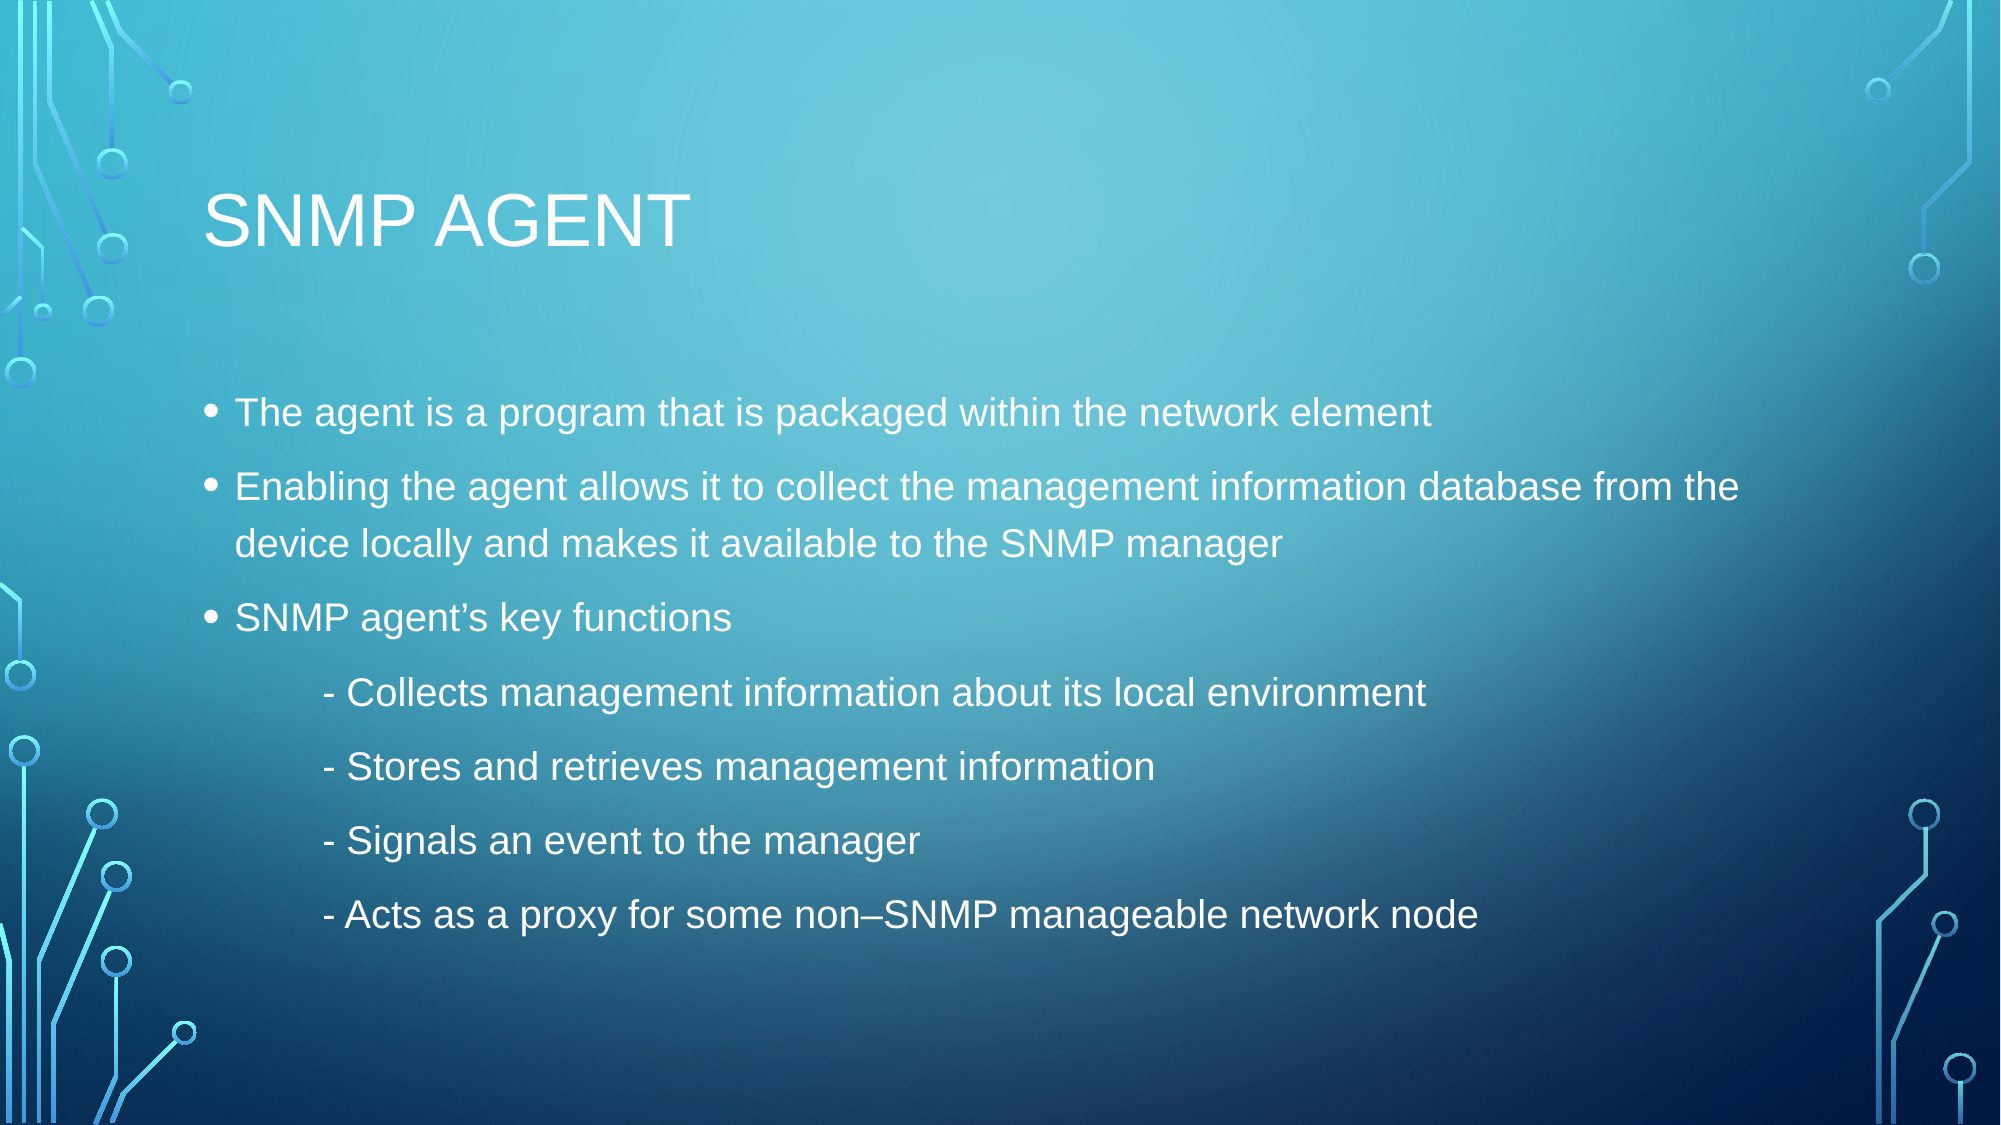

# SNMP Agent
The agent is a program that is packaged within the network element
Enabling the agent allows it to collect the management information database from the device locally and makes it available to the SNMP manager
SNMP agent’s key functions
	- Collects management information about its local environment
	- Stores and retrieves management information
	- Signals an event to the manager
	- Acts as a proxy for some non–SNMP manageable network node